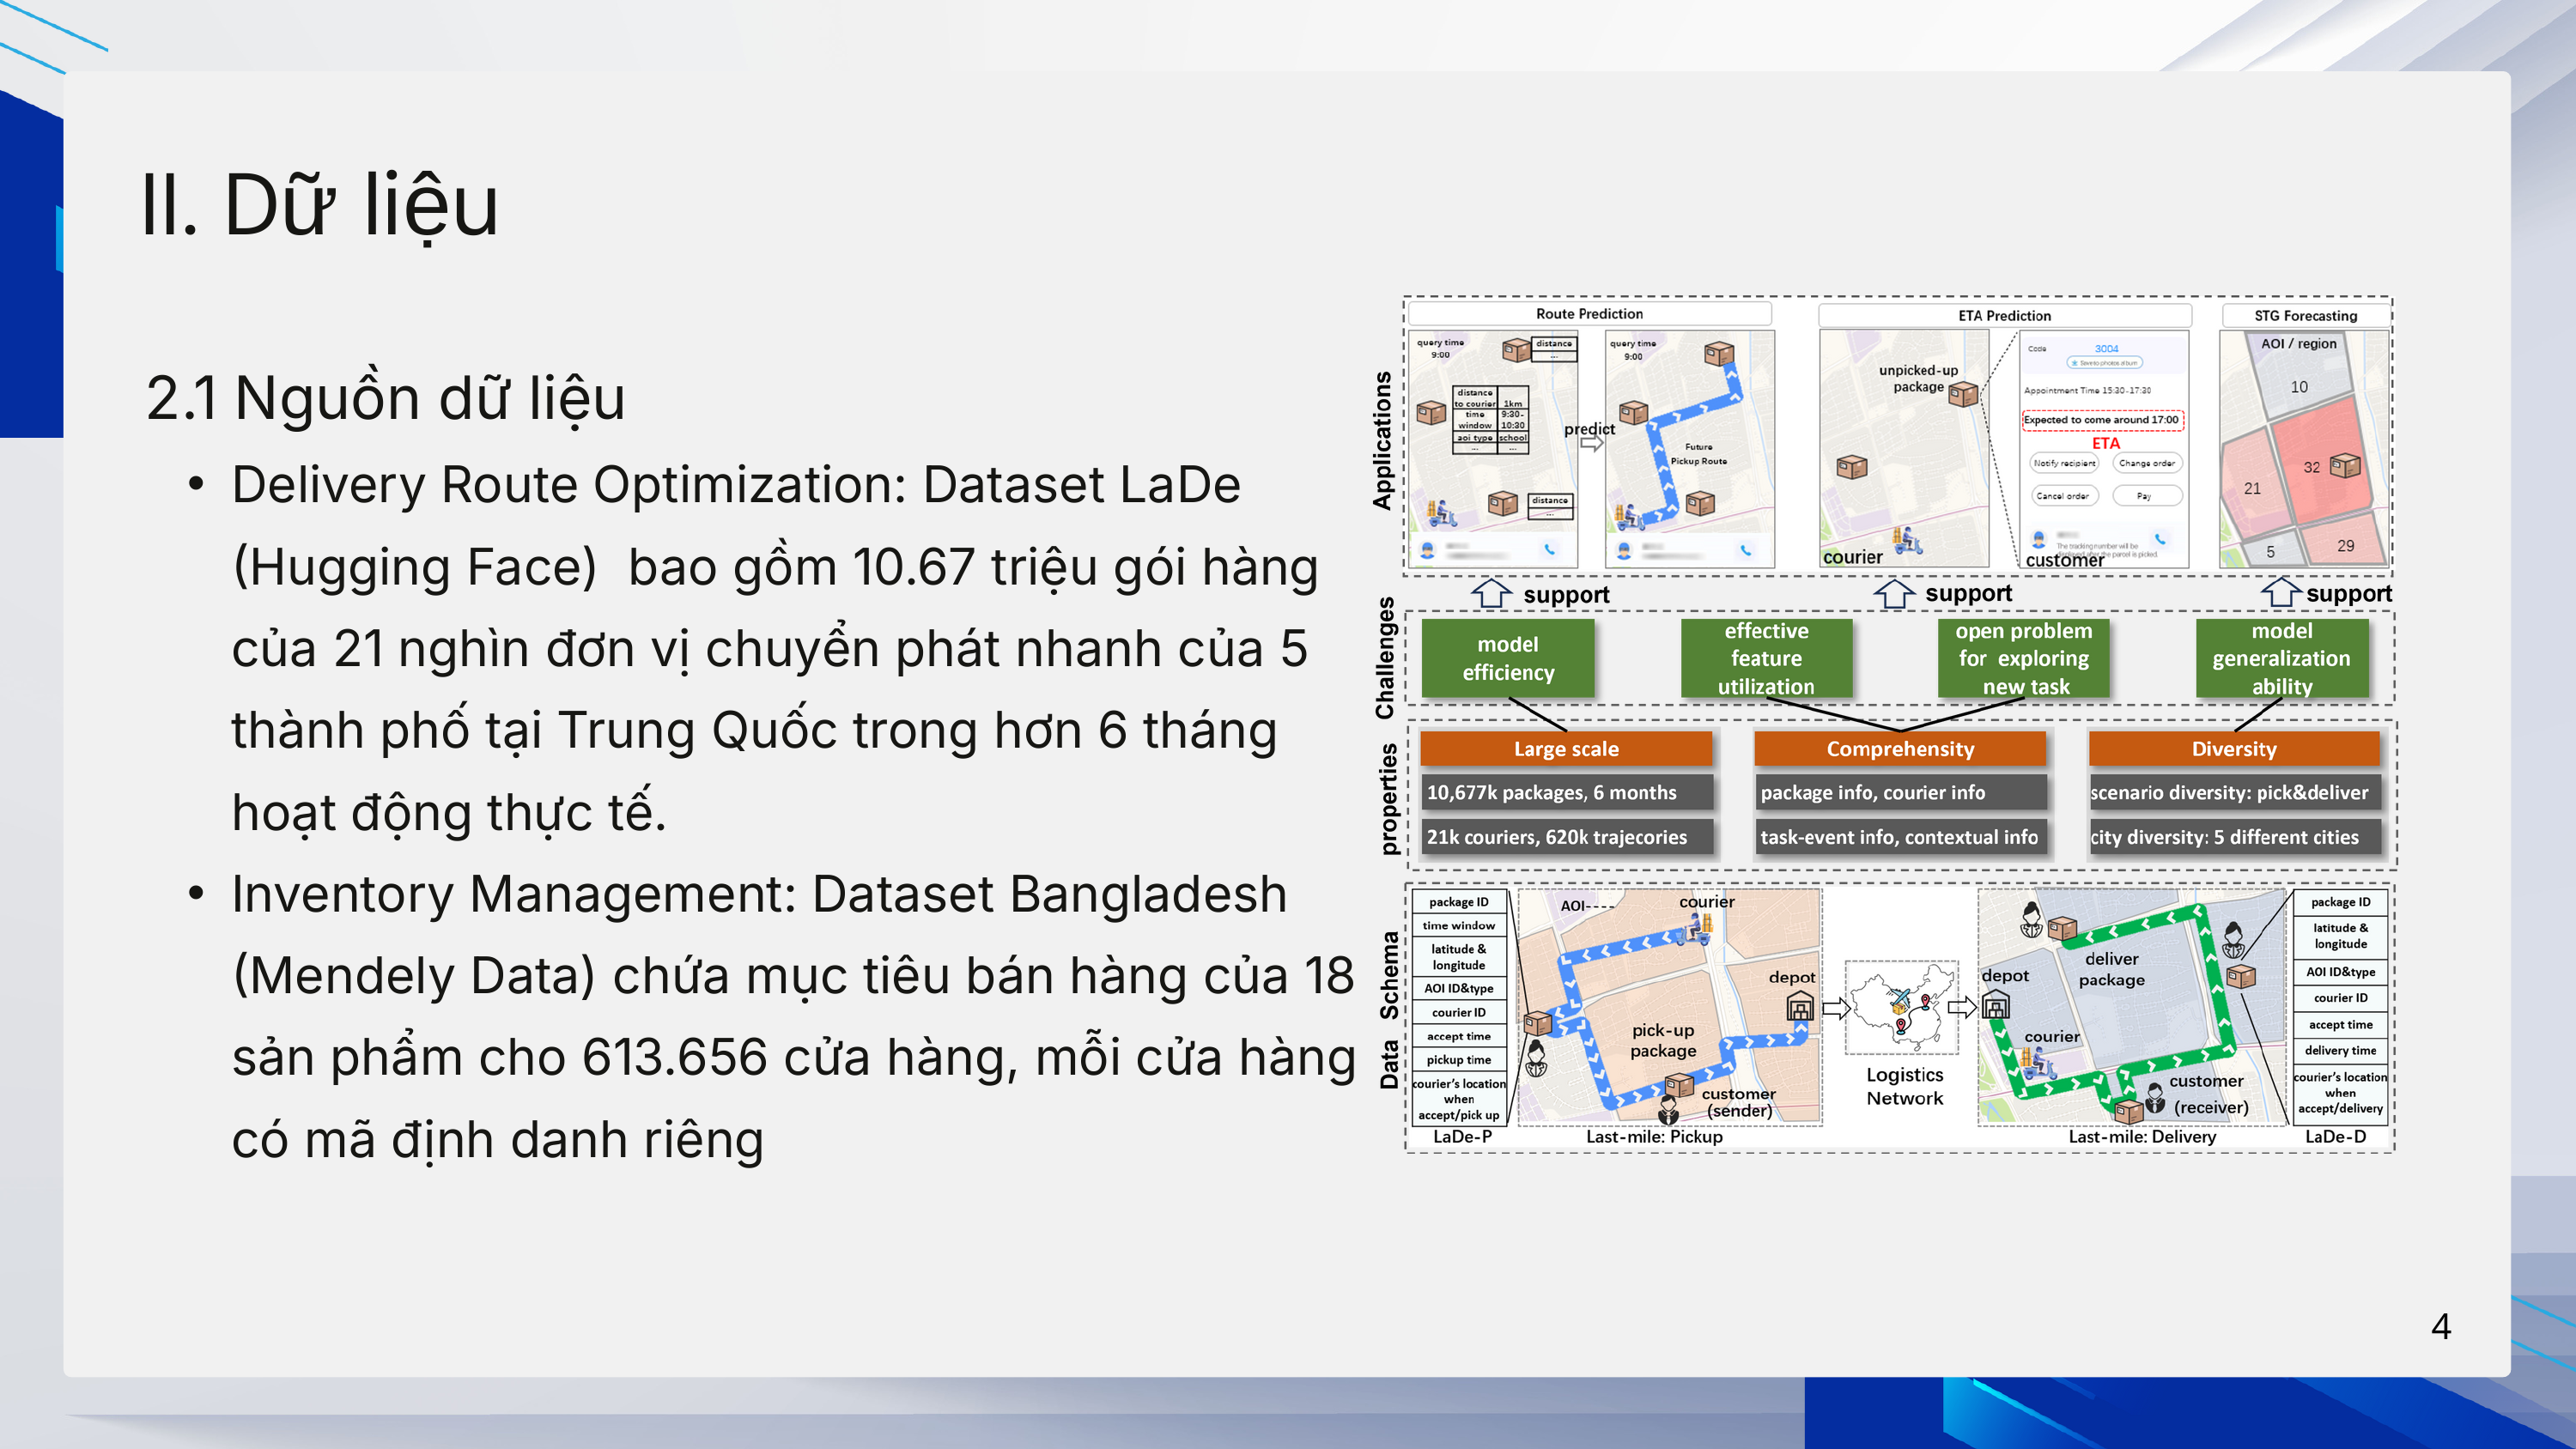

II. Dữ liệu

2.1 Nguồn dữ liệu
Delivery Route Optimization: Dataset LaDe (Hugging Face)  bao gồm 10.67 triệu gói hàng của 21 nghìn đơn vị chuyển phát nhanh của 5 thành phố tại Trung Quốc trong hơn 6 tháng hoạt động thực tế.
Inventory Management: Dataset Bangladesh (Mendely Data) chứa mục tiêu bán hàng của 18 sản phẩm cho 613.656 cửa hàng, mỗi cửa hàng có mã định danh riêng

4